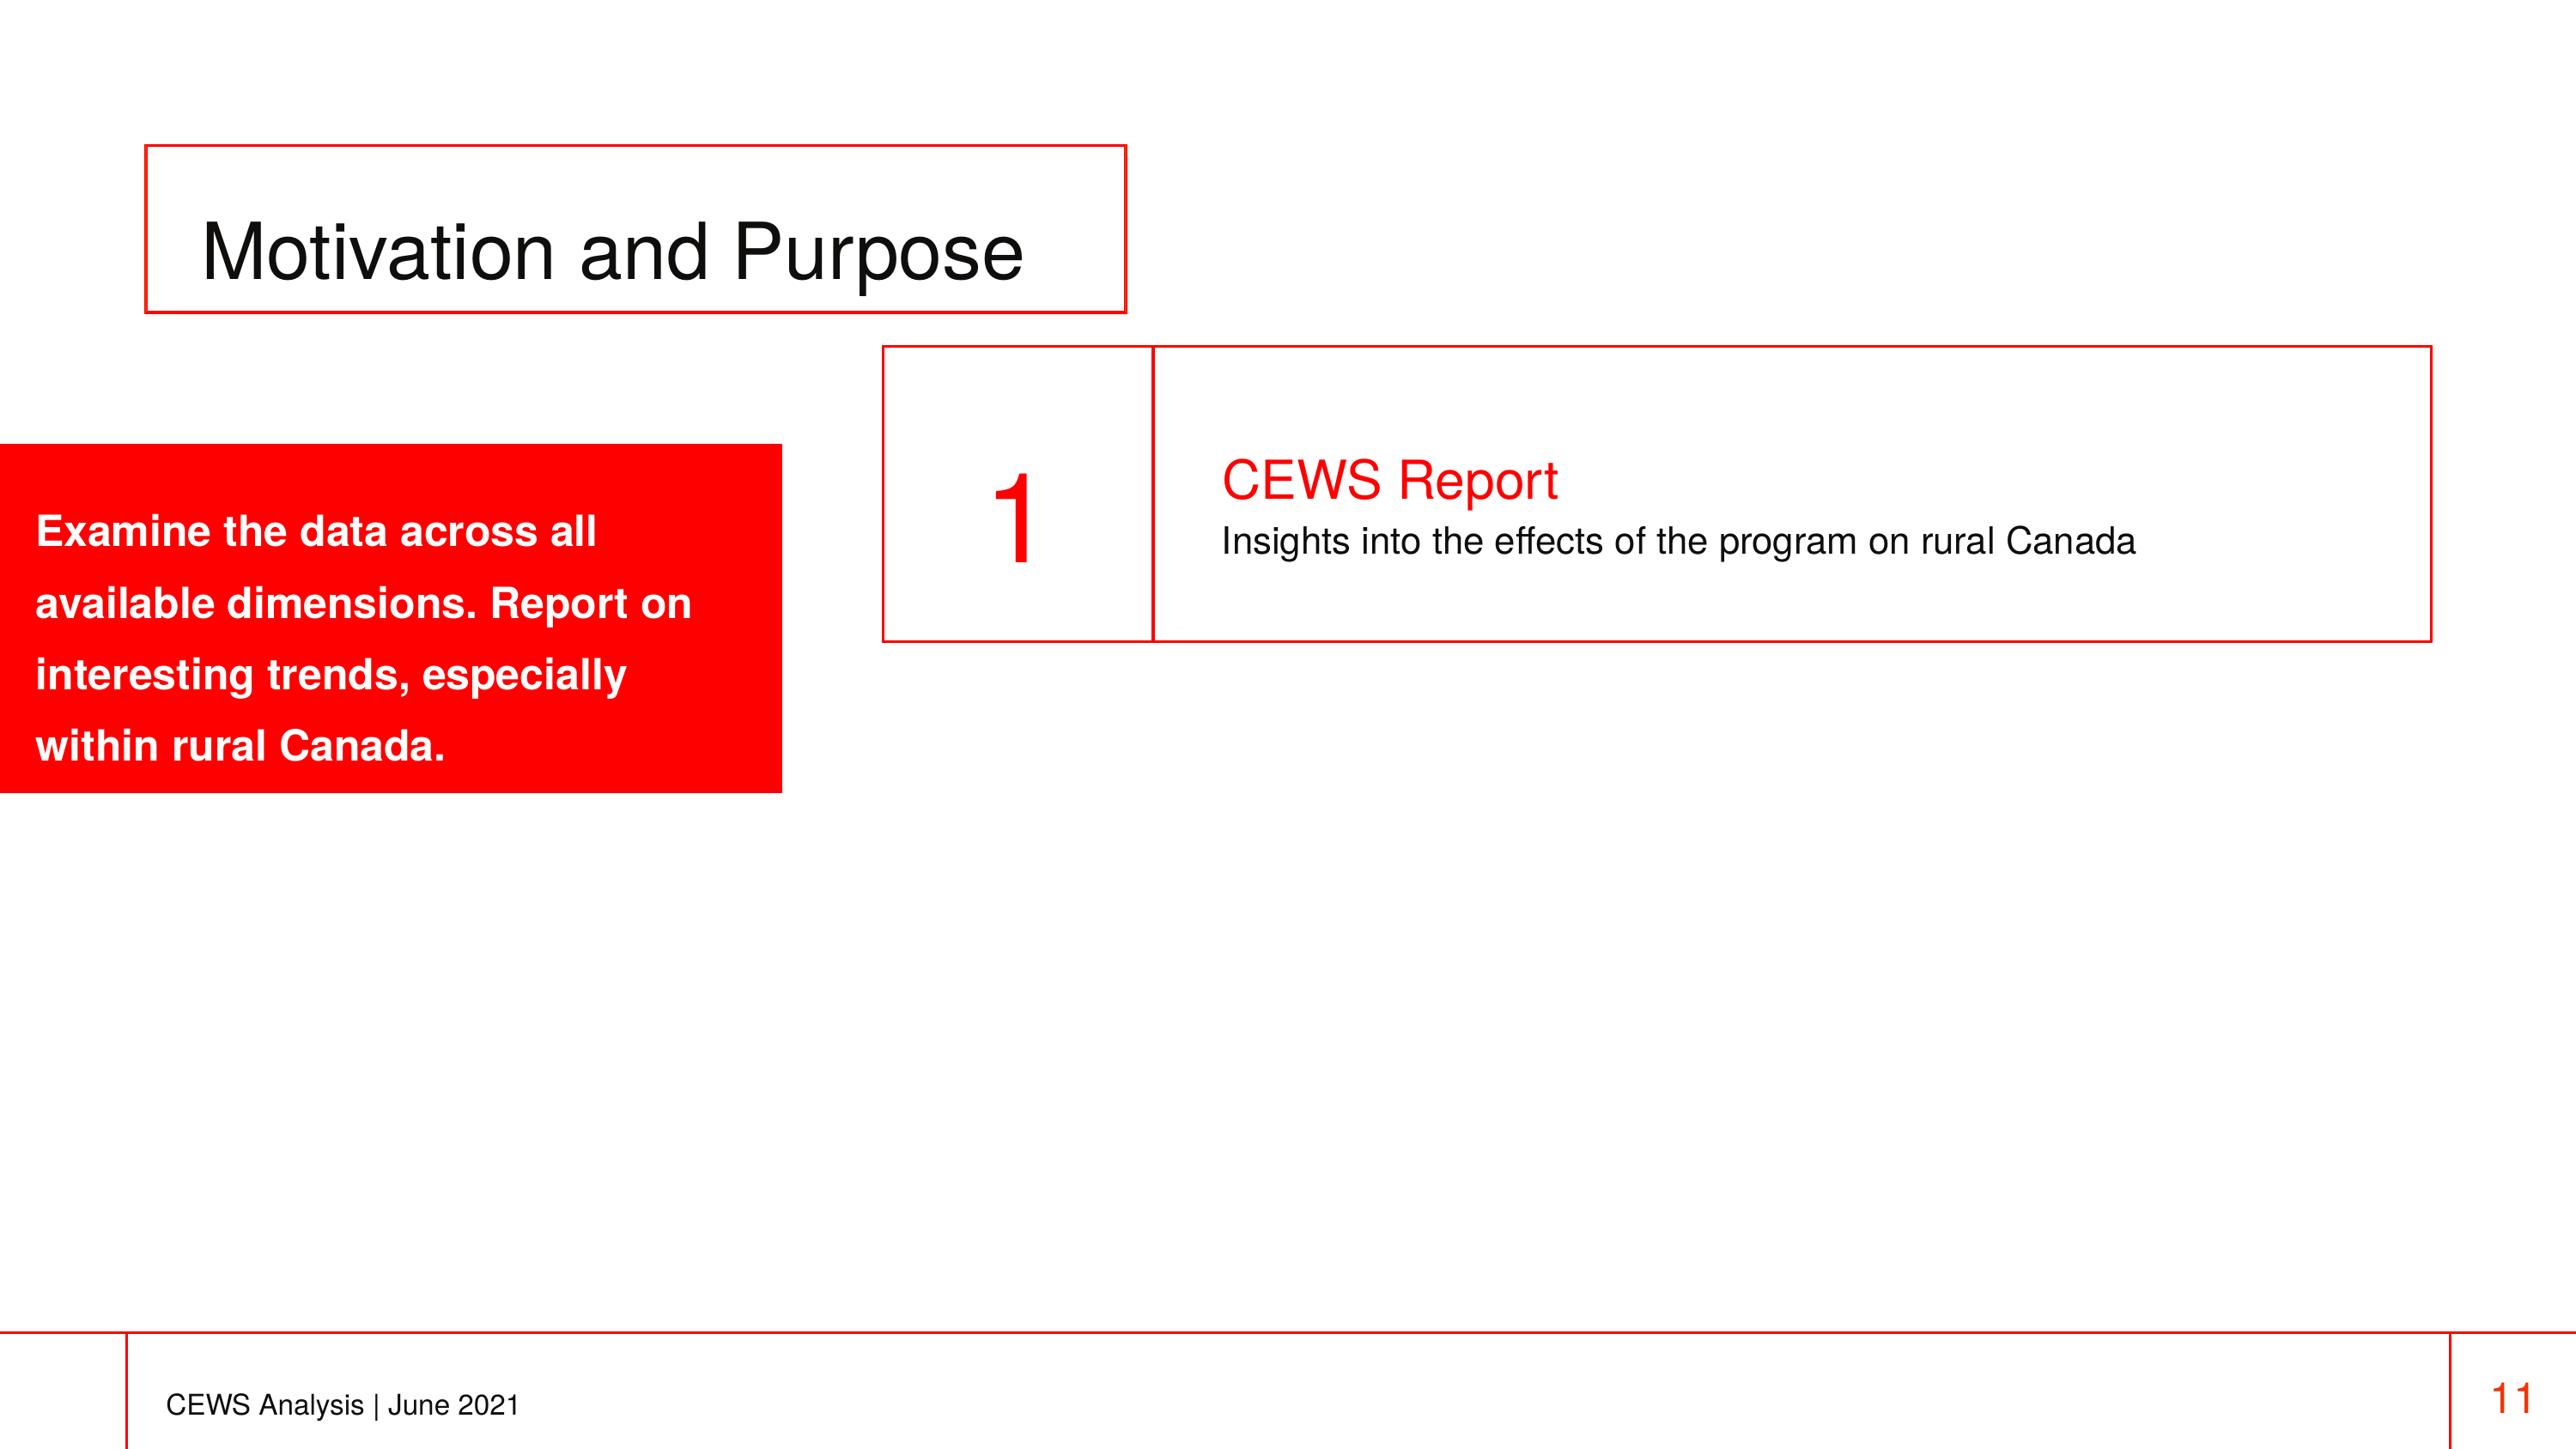

Motivation and Purpose

CEWS Report
1

Examine the data across all available dimensions. Report on interesting trends, especially within rural Canada.
Insights into the effects of the program on rural Canada

CEWS Analysis | June 2021
11